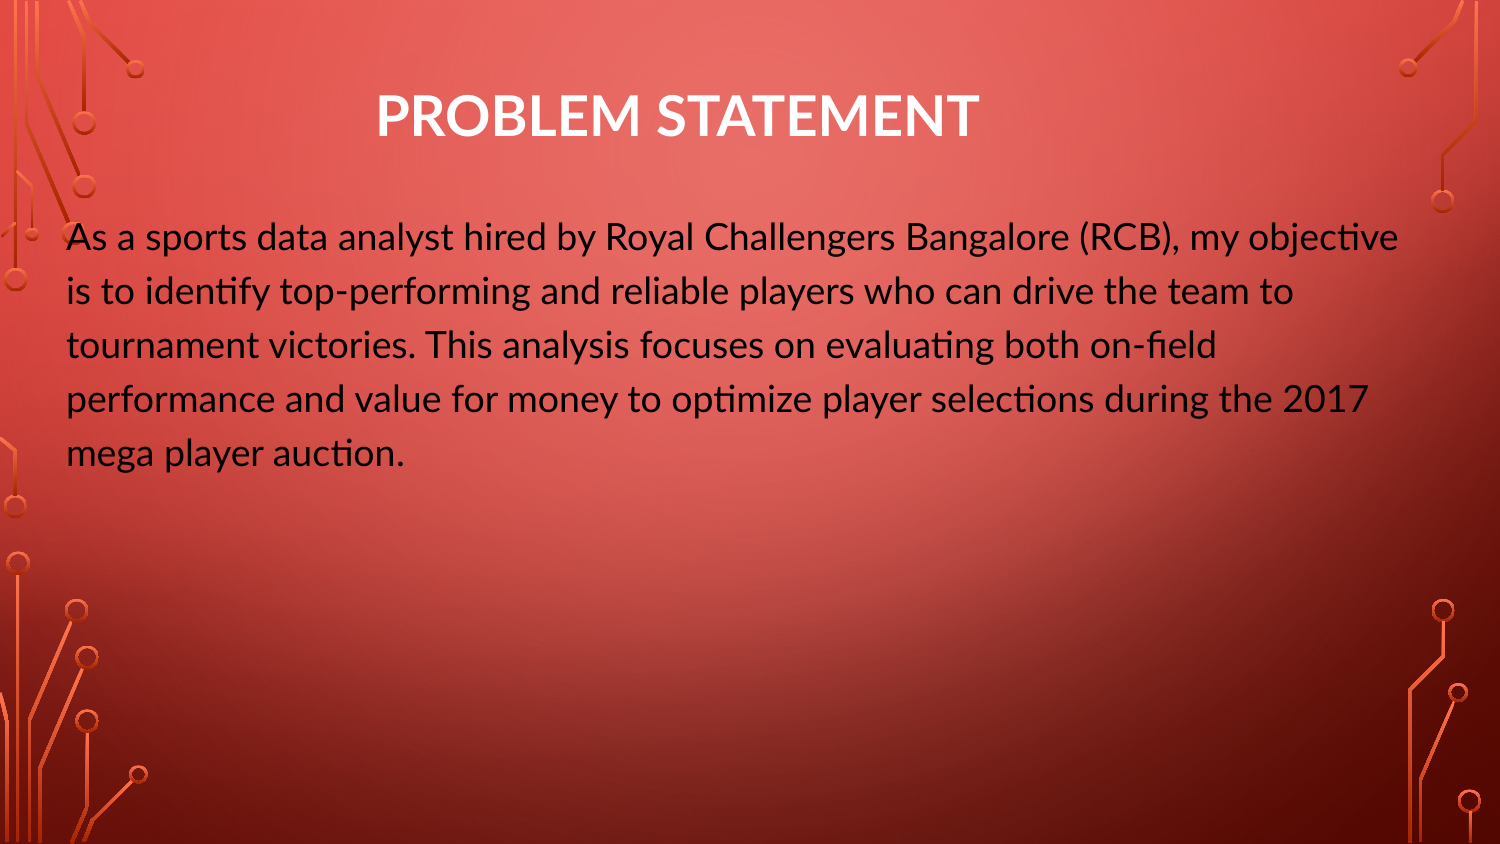

# Problem Statement
As a sports data analyst hired by Royal Challengers Bangalore (RCB), my objective is to identify top-performing and reliable players who can drive the team to tournament victories. This analysis focuses on evaluating both on-field performance and value for money to optimize player selections during the 2017 mega player auction.